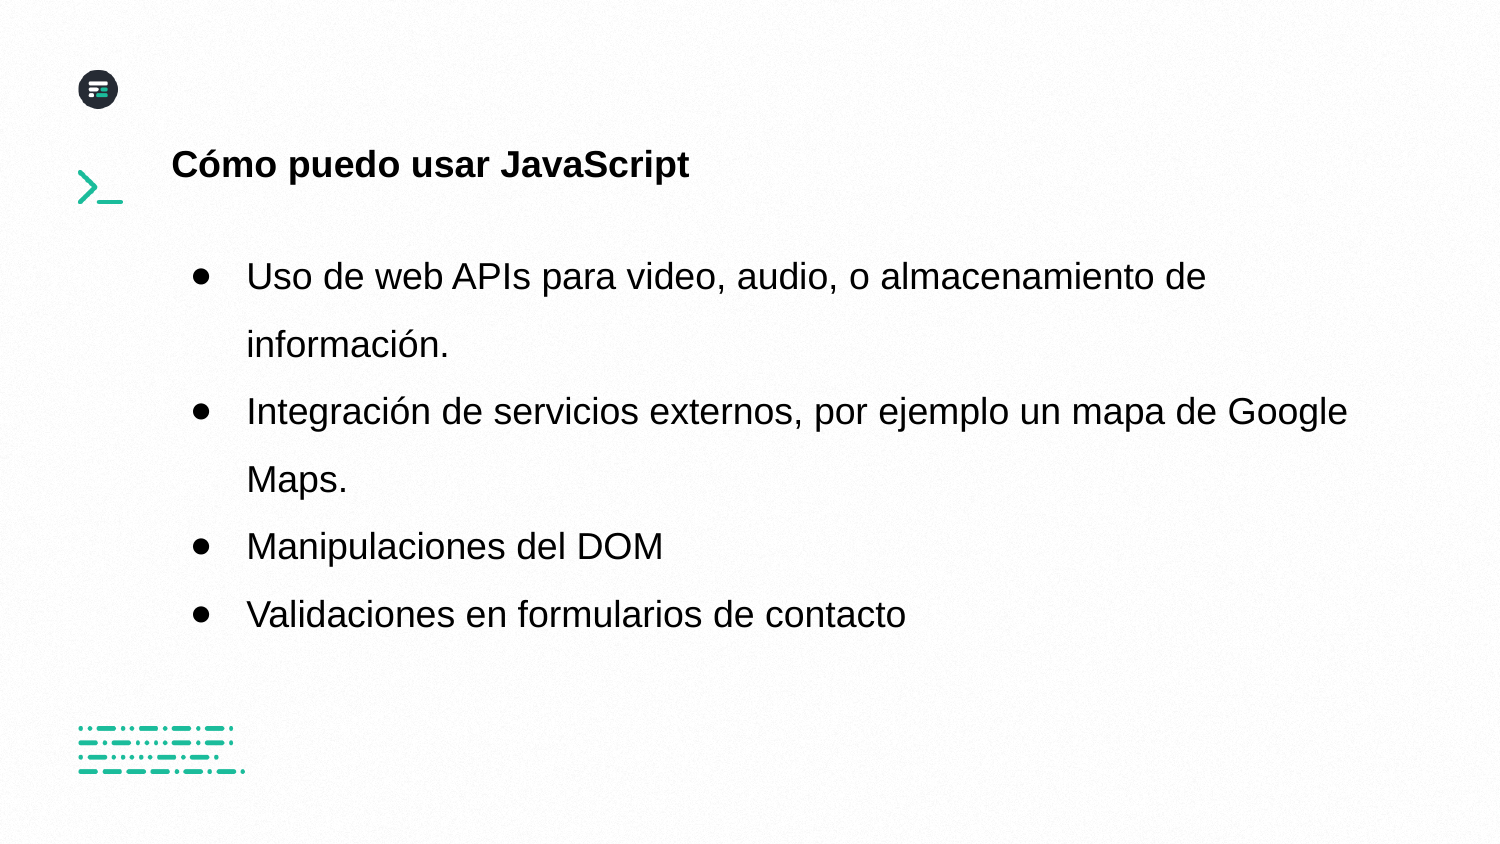

# Cómo puedo usar JavaScript

Uso de web APIs para video, audio, o almacenamiento de información.
Integración de servicios externos, por ejemplo un mapa de Google Maps.
Manipulaciones del DOM
Validaciones en formularios de contacto